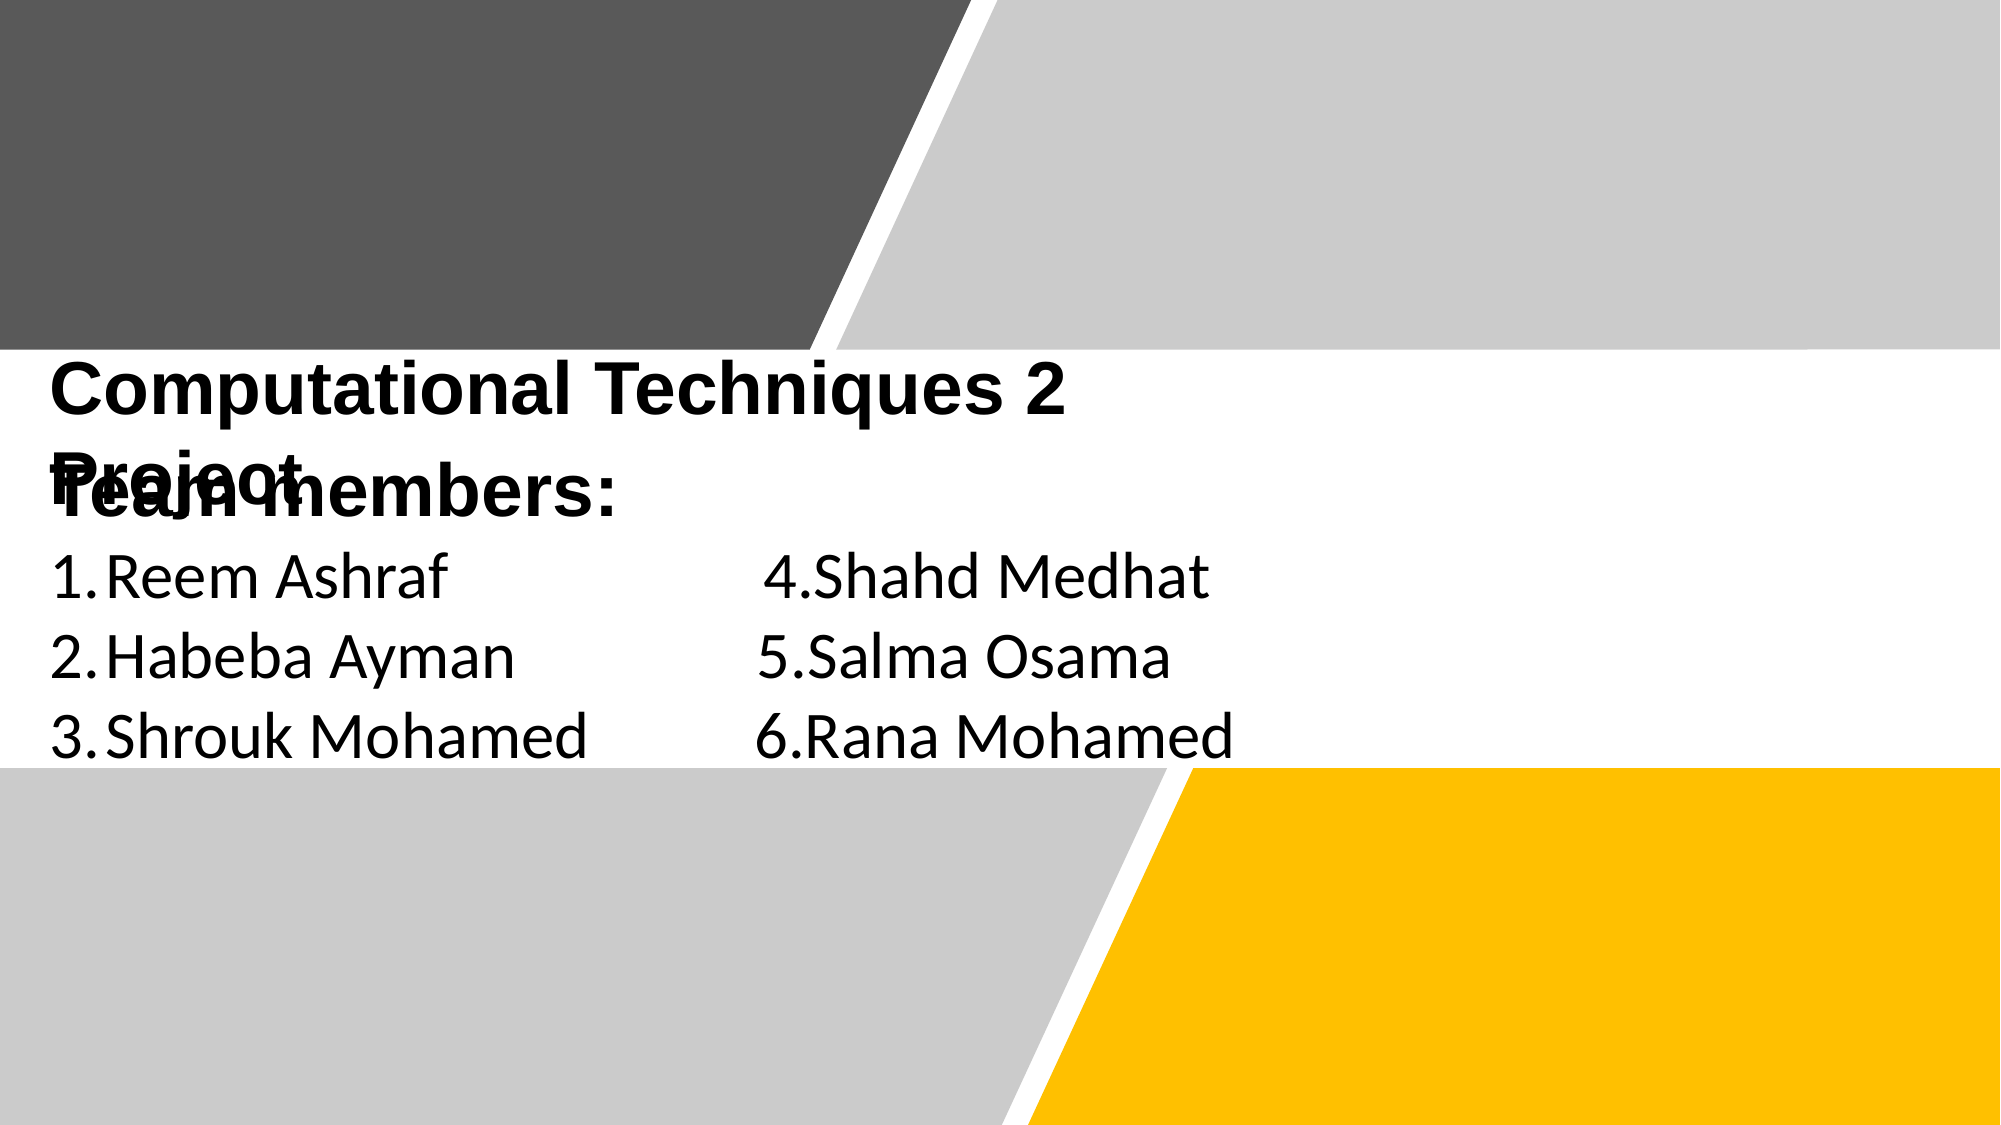

#

Computational Techniques 2 Project
Team members:
Reem Ashraf                     4.Shahd Medhat
Habeba Ayman                5.Salma Osama
Shrouk Mohamed           6.Rana Mohamed